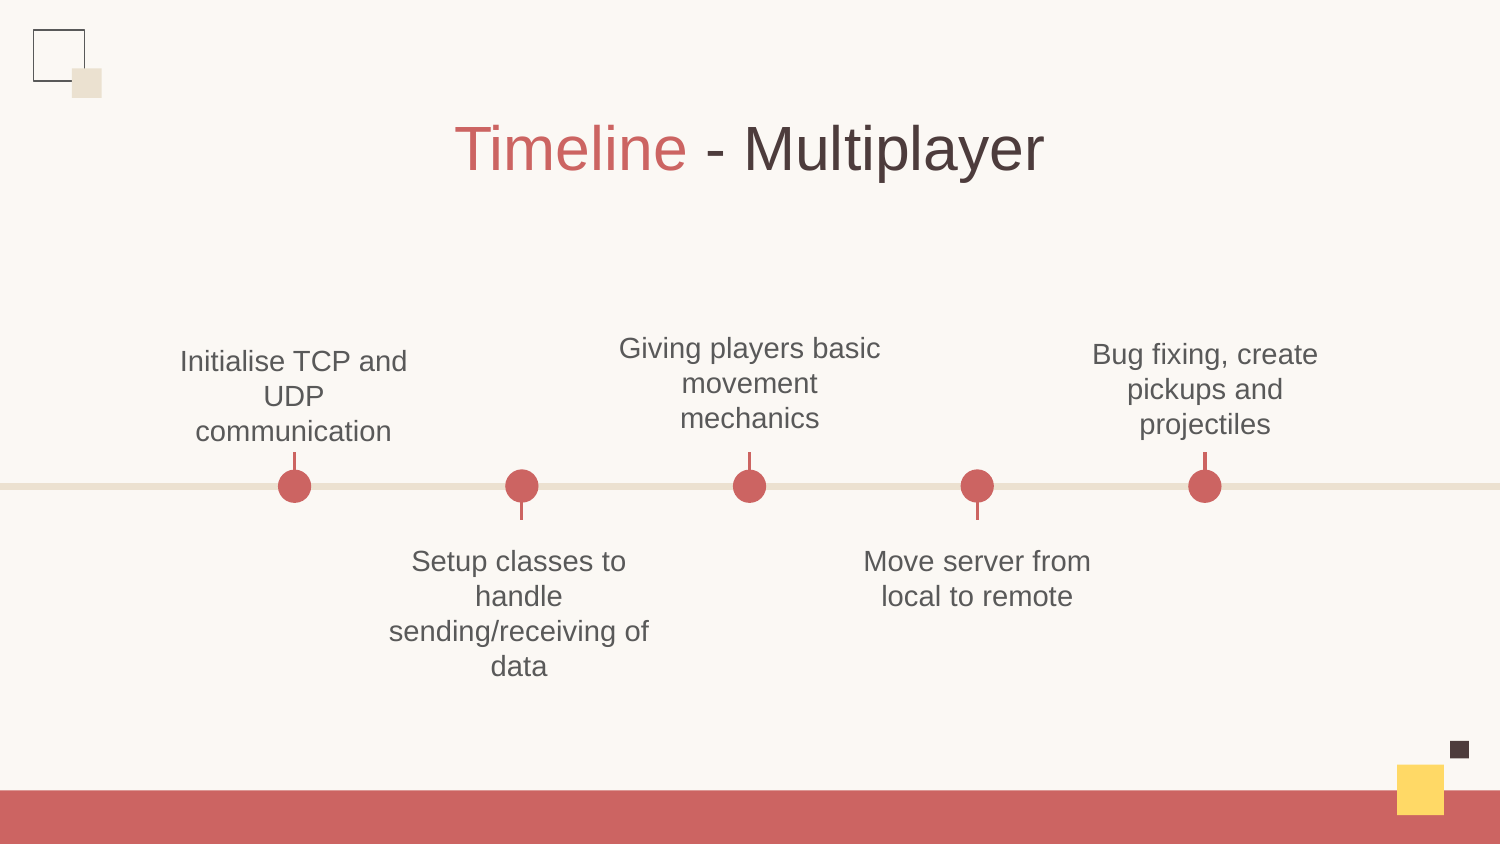

# Timeline - Multiplayer
Giving players basic movement mechanics
Bug fixing, create pickups and projectiles
Initialise TCP and UDP communication

Setup classes to handle sending/receiving of data
Move server from local to remote